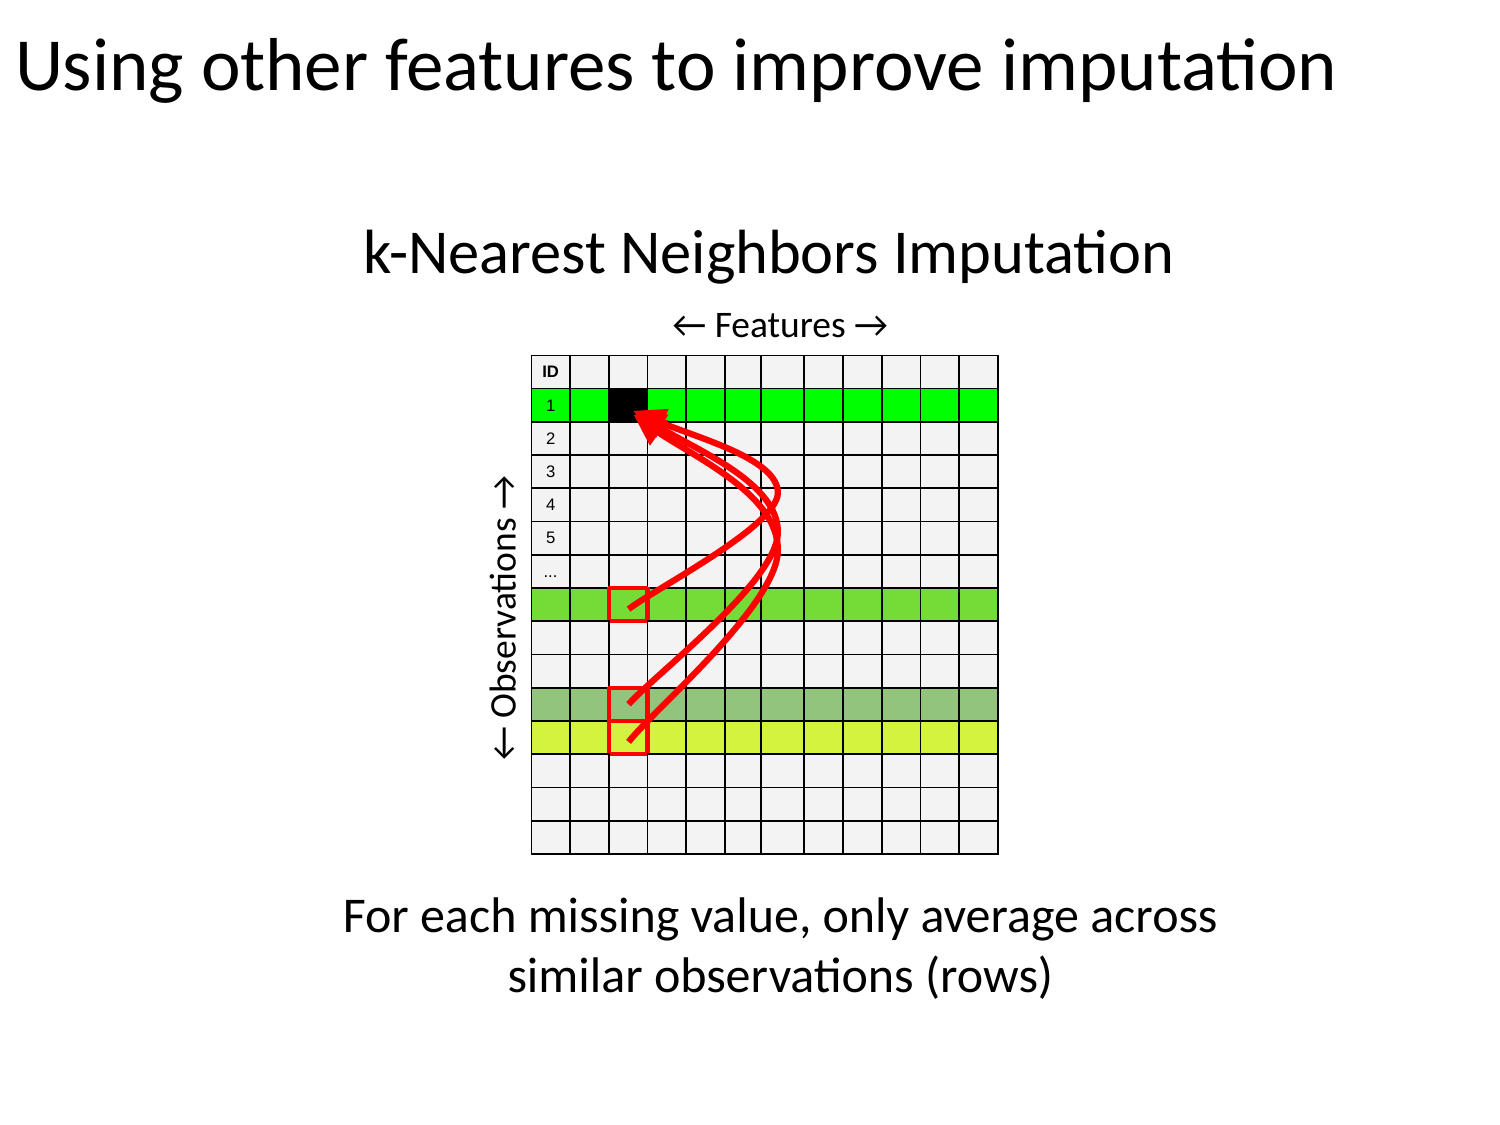

# Using other features to improve imputation
k-Nearest Neighbors Imputation
← Features →
| ID |  |  |  |  |  |  |  |  |  |  |  |
| --- | --- | --- | --- | --- | --- | --- | --- | --- | --- | --- | --- |
| 1 |  |  |  |  |  |  |  |  |  |  |  |
| 2 |  |  |  |  |  |  |  |  |  |  |  |
| 3 |  |  |  |  |  |  |  |  |  |  |  |
| 4 |  |  |  |  |  |  |  |  |  |  |  |
| 5 |  |  |  |  |  |  |  |  |  |  |  |
| ... |  |  |  |  |  |  |  |  |  |  |  |
|  |  |  |  |  |  |  |  |  |  |  |  |
|  |  |  |  |  |  |  |  |  |  |  |  |
|  |  |  |  |  |  |  |  |  |  |  |  |
|  |  |  |  |  |  |  |  |  |  |  |  |
|  |  |  |  |  |  |  |  |  |  |  |  |
|  |  |  |  |  |  |  |  |  |  |  |  |
|  |  |  |  |  |  |  |  |  |  |  |  |
|  |  |  |  |  |  |  |  |  |  |  |  |

← Observations →
For each missing value, only average across similar observations (rows)